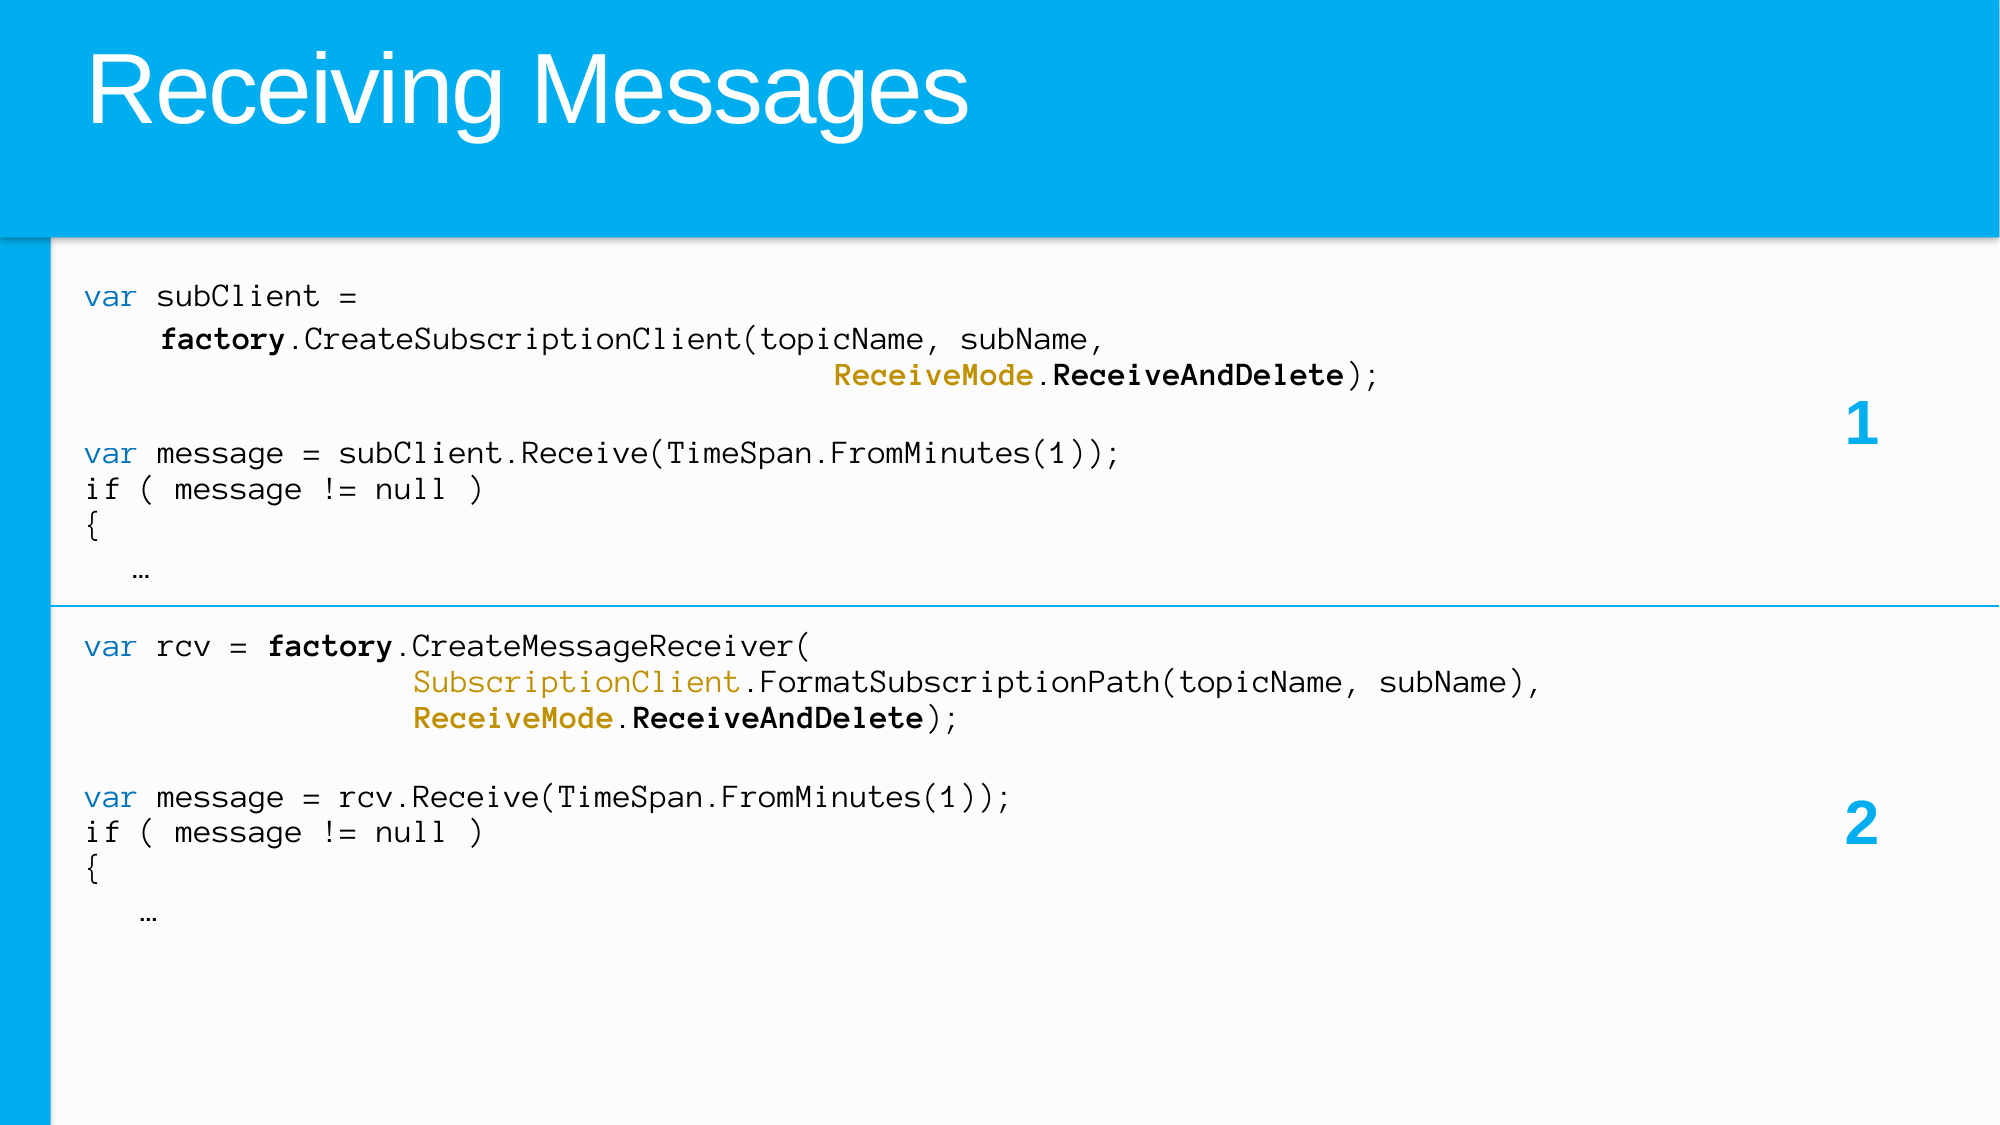

# Receiving Messages
var subClient =
factory.CreateSubscriptionClient(topicName, subName,
ReceiveMode.ReceiveAndDelete);
var message = subClient.Receive(TimeSpan.FromMinutes(1));
if ( message != null )
{
…
var rcv = factory.CreateMessageReceiver(
SubscriptionClient.FormatSubscriptionPath(topicName, subName),
ReceiveMode.ReceiveAndDelete);
var message = rcv.Receive(TimeSpan.FromMinutes(1));
if ( message != null )
{
…
1
2